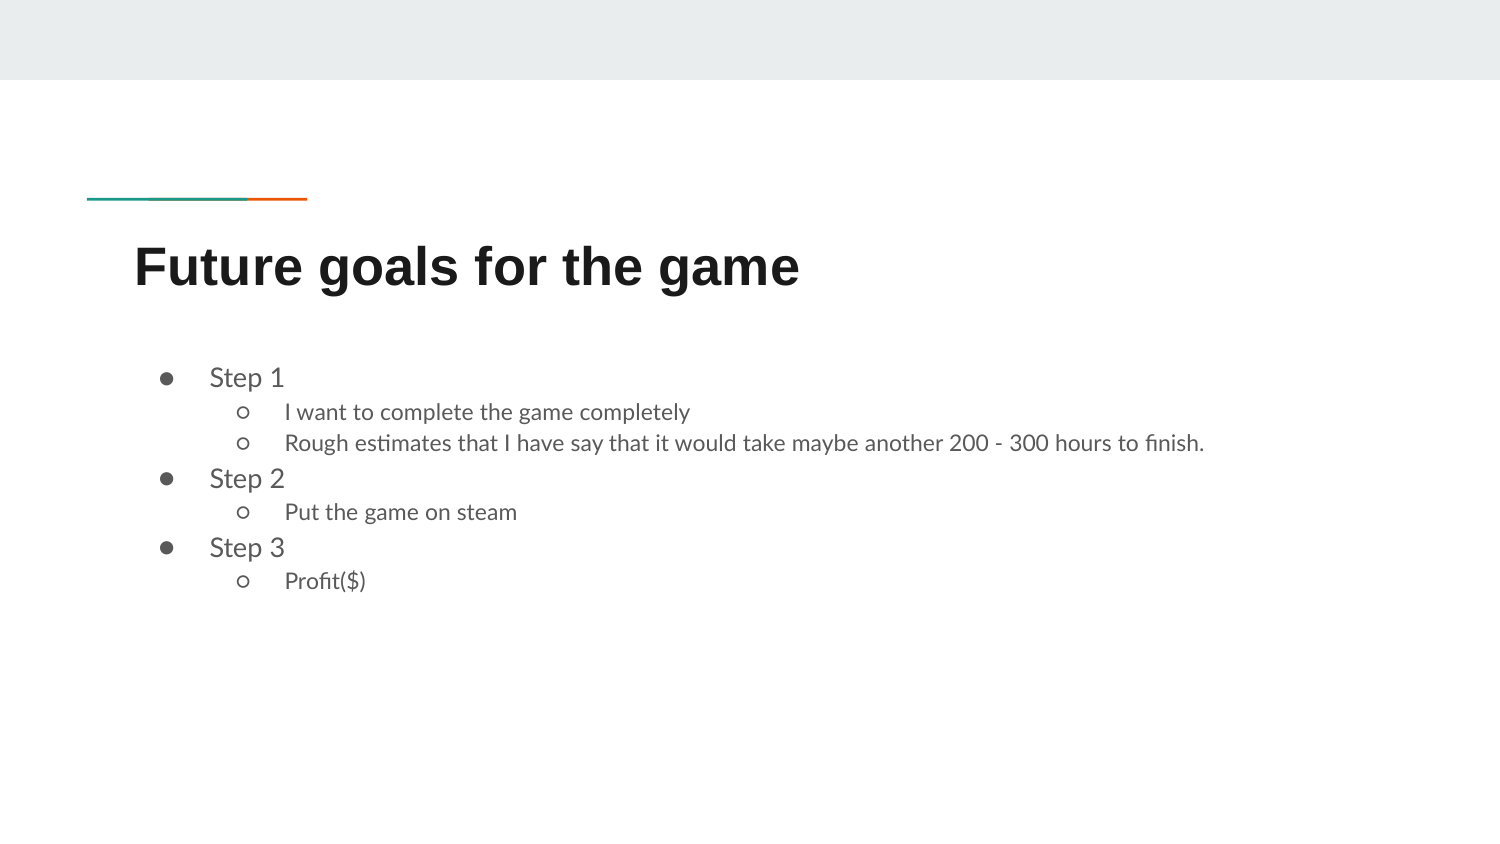

# Future goals for the game
Step 1
I want to complete the game completely
Rough estimates that I have say that it would take maybe another 200 - 300 hours to finish.
Step 2
Put the game on steam
Step 3
Profit($)